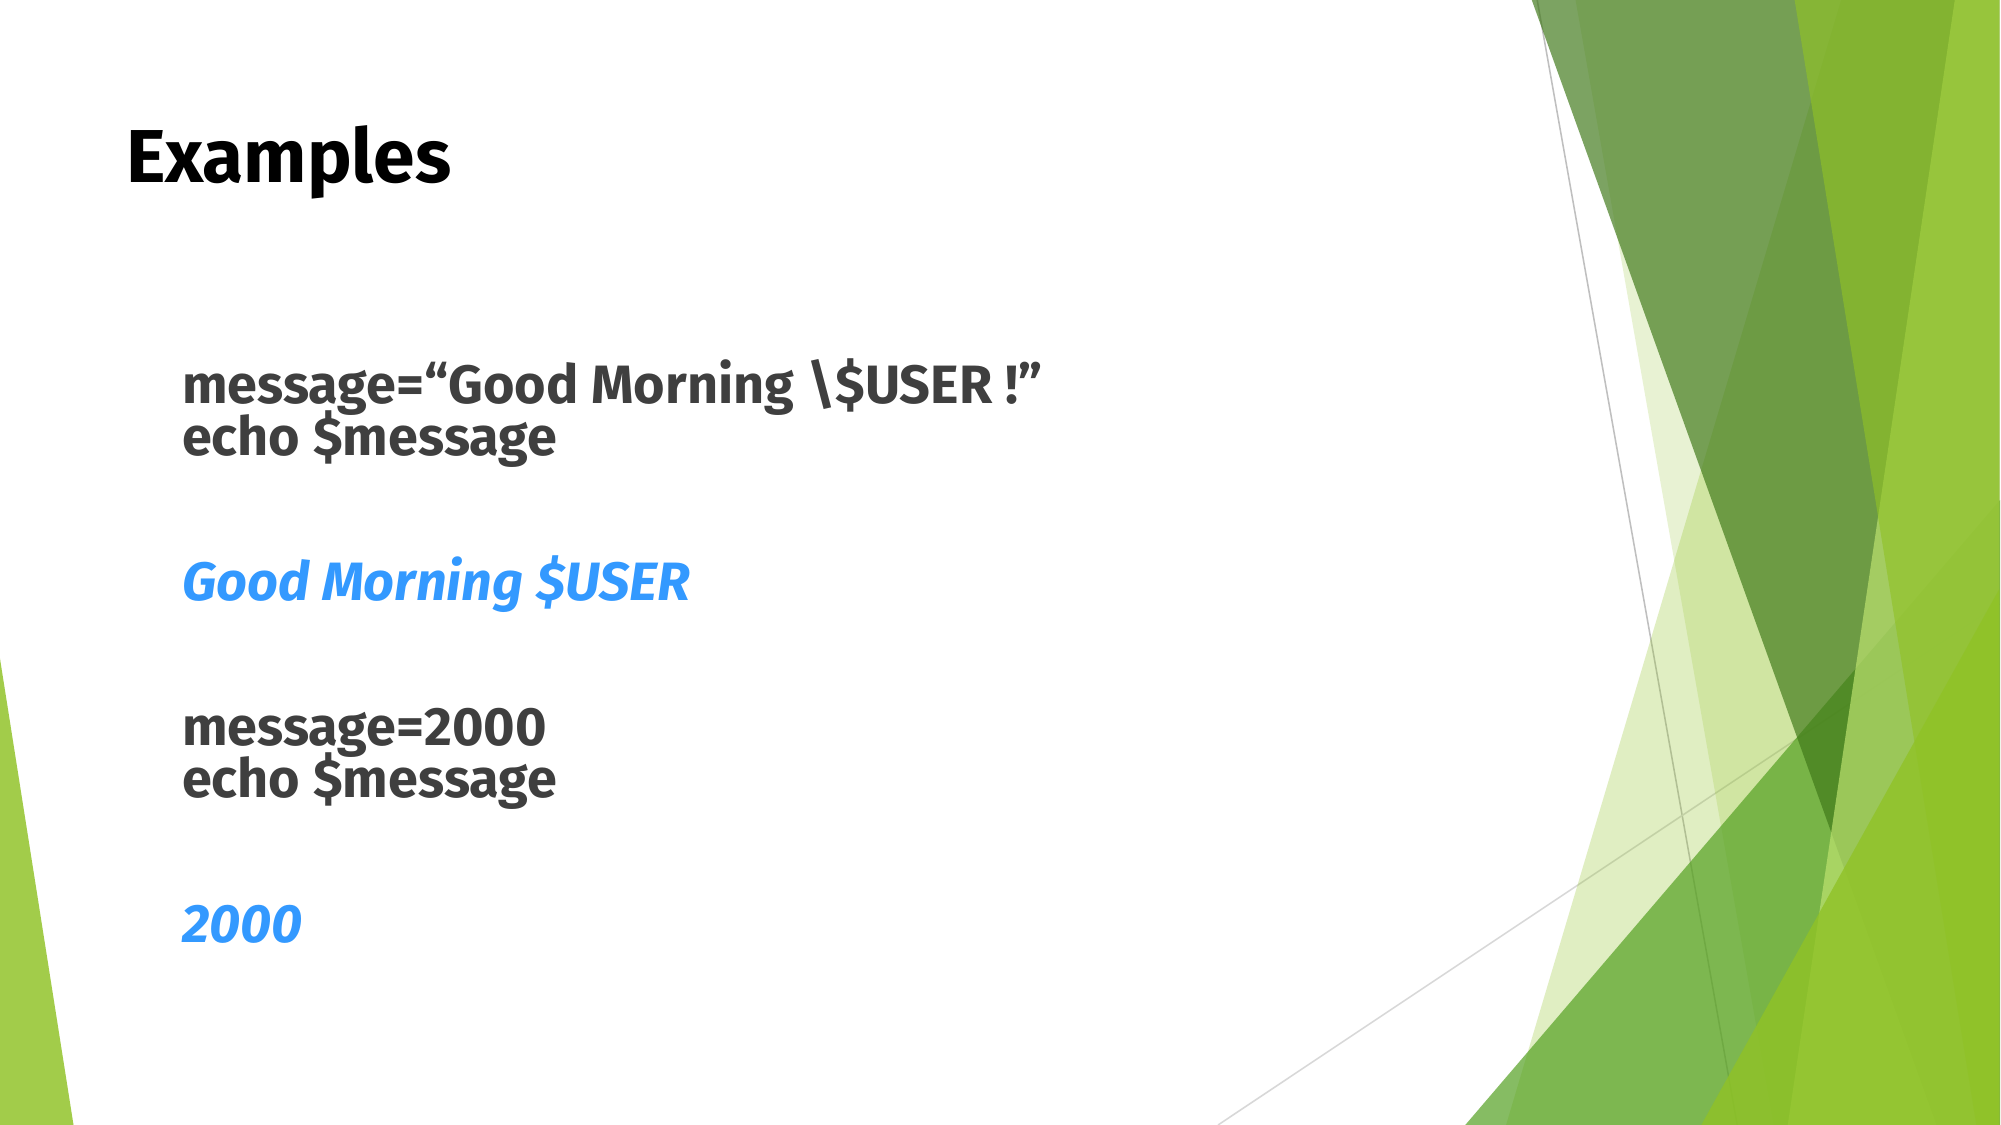

# Examples
	message=“Good Morning \$USER !”
echo $message

	Good Morning $USER

	message=2000
echo $message

	2000